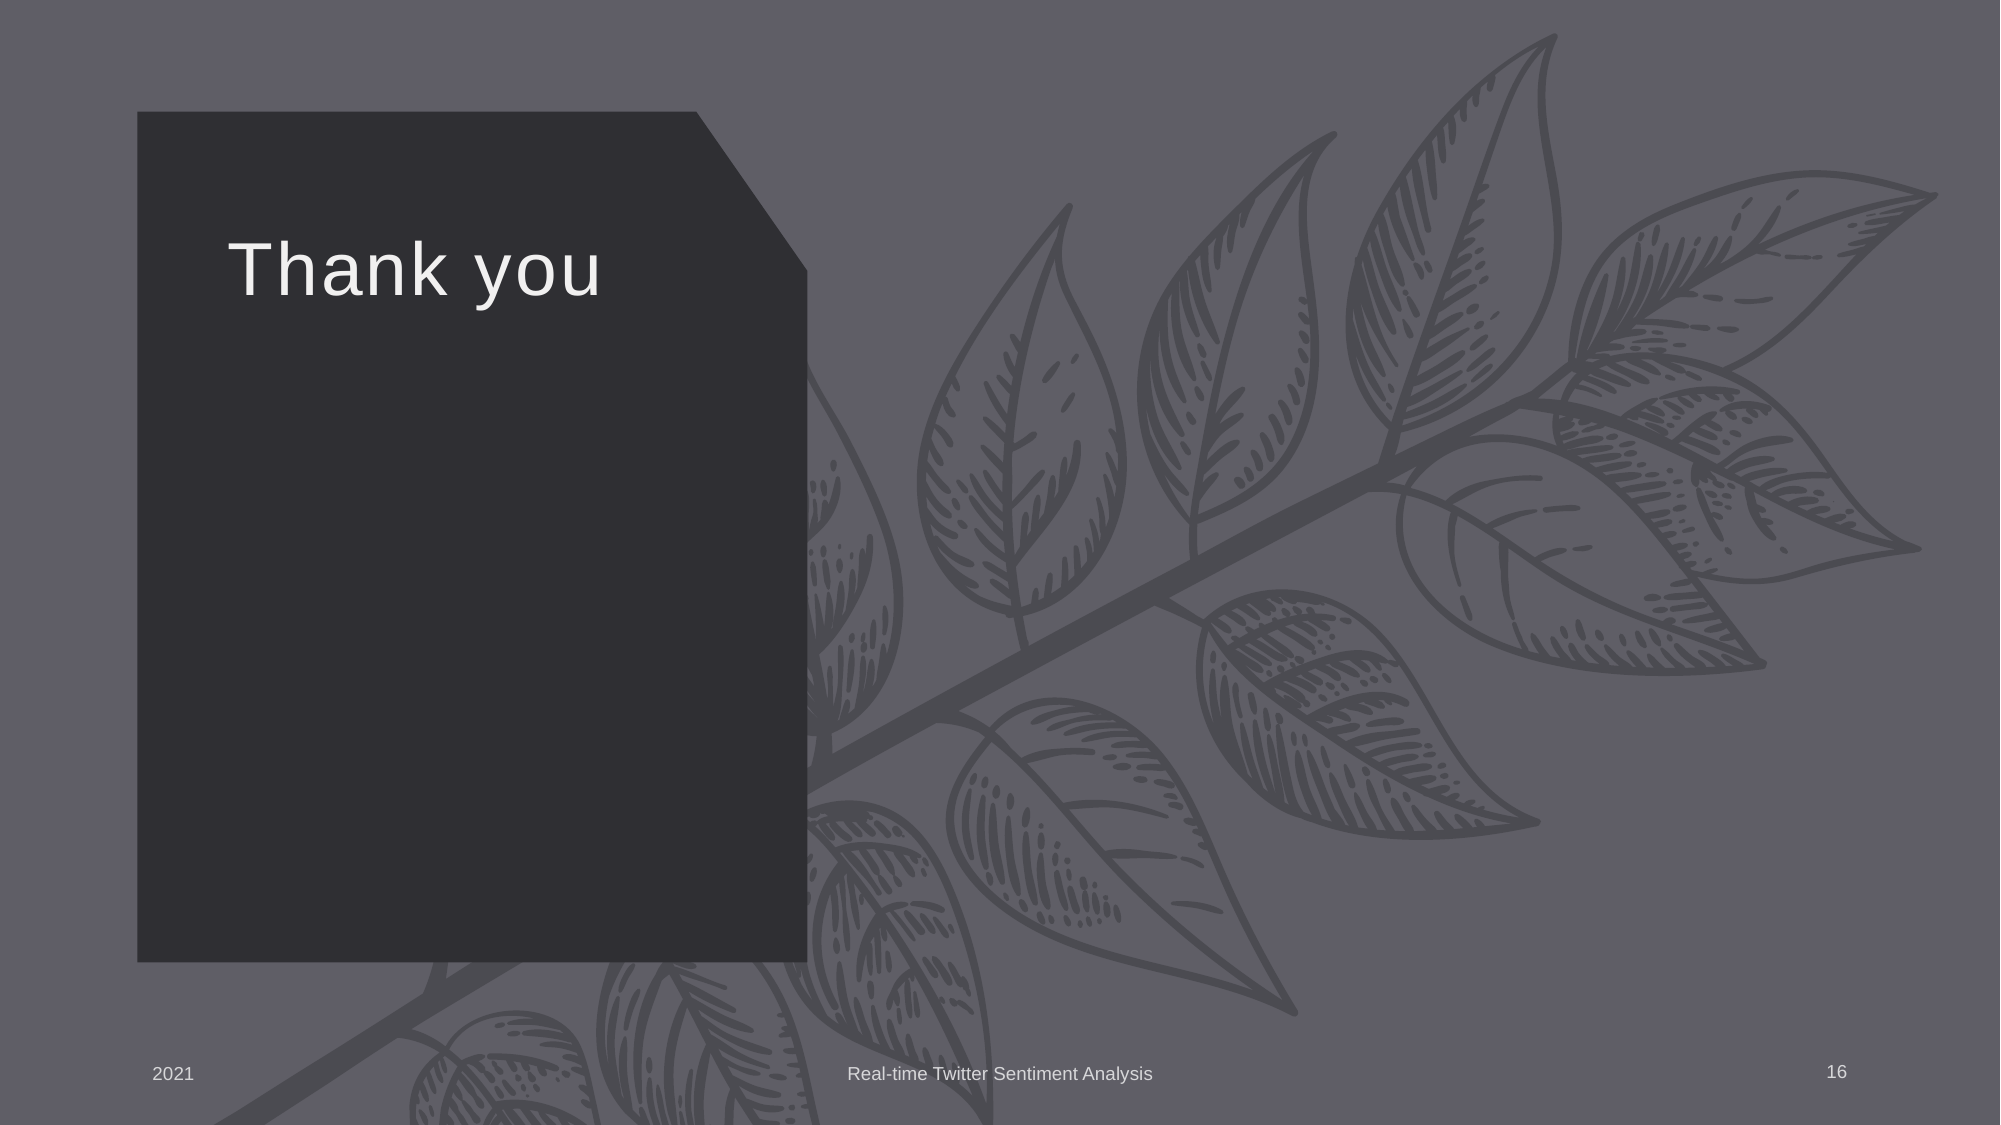

# Thank you
16
2021
Real-time Twitter Sentiment Analysis